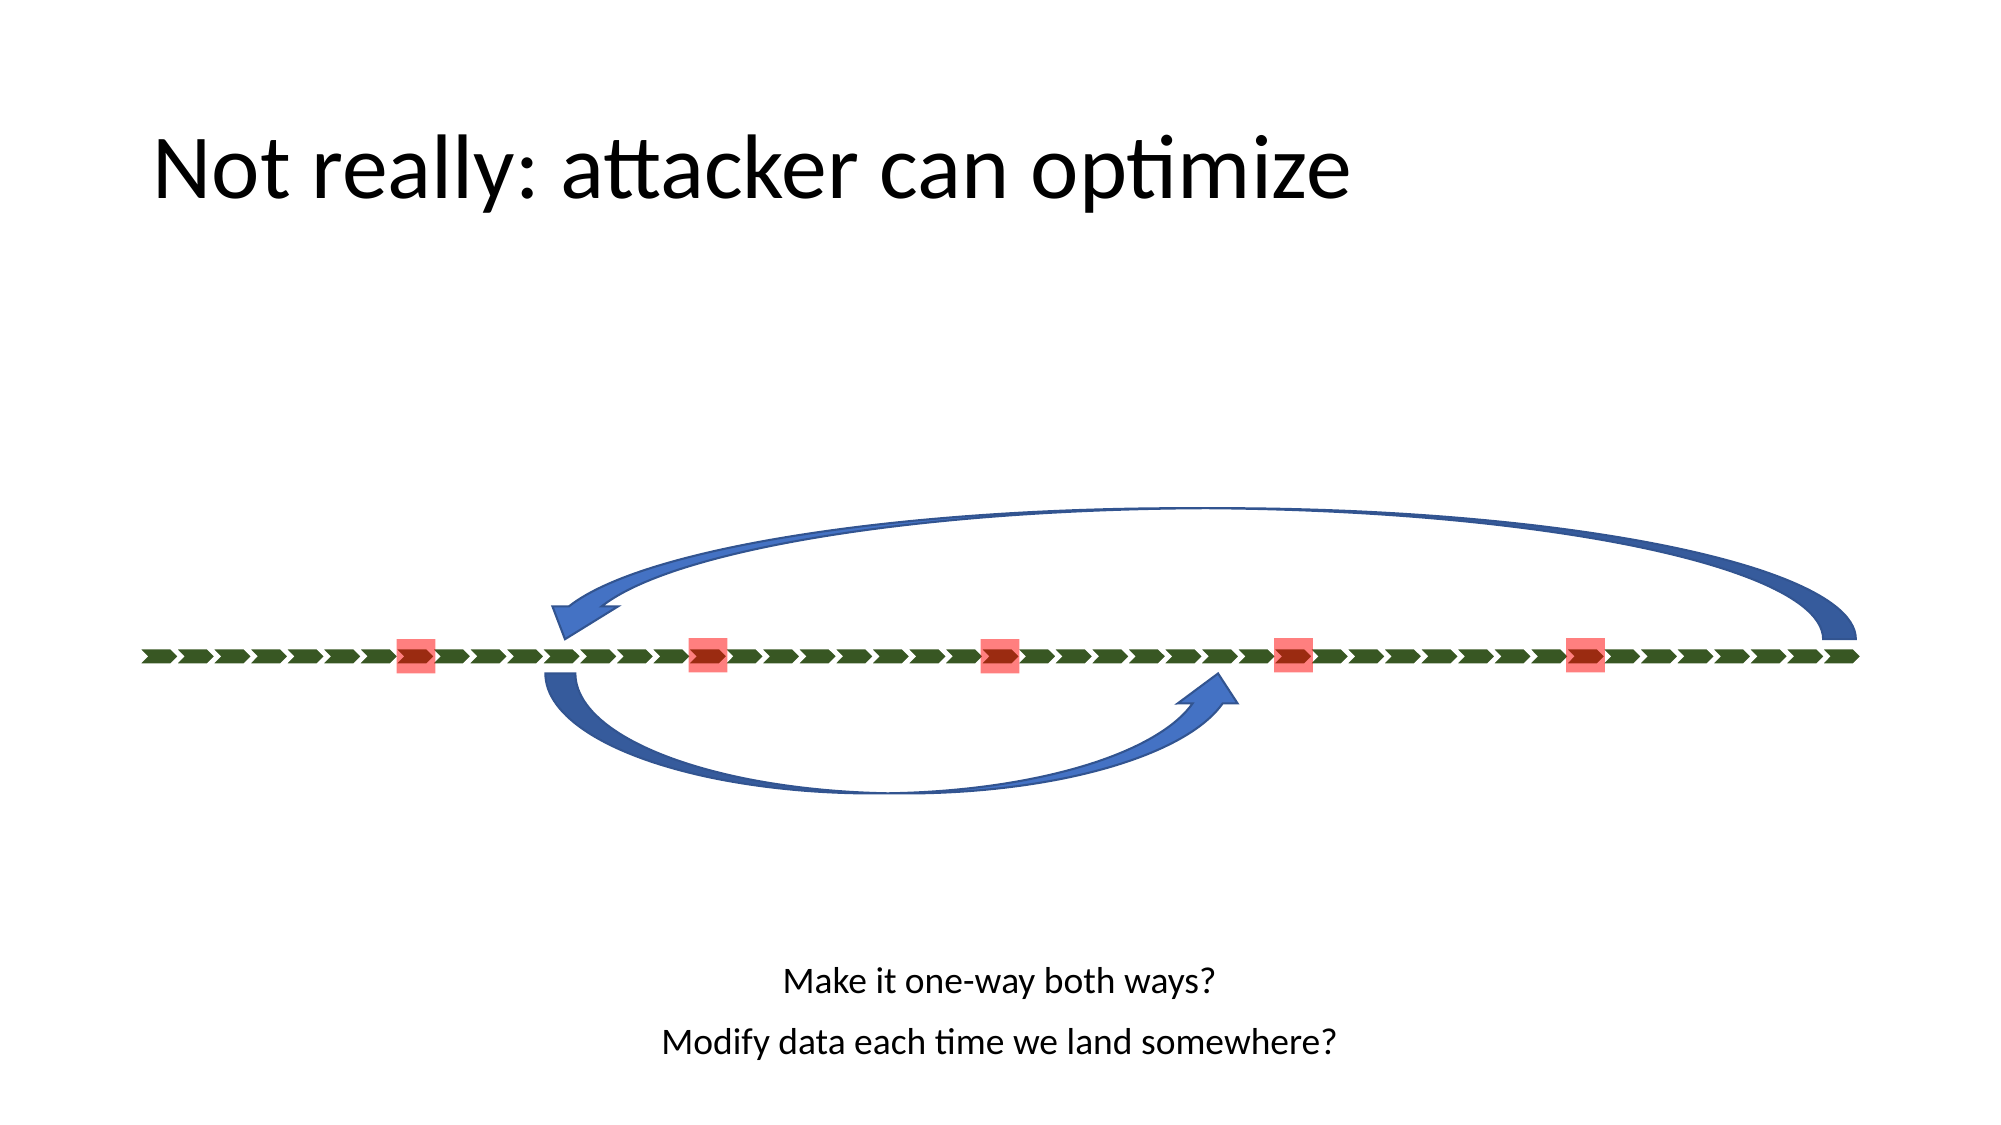

# Not really: attacker can optimize

Make it one-way both ways?
Modify data each time we land somewhere?